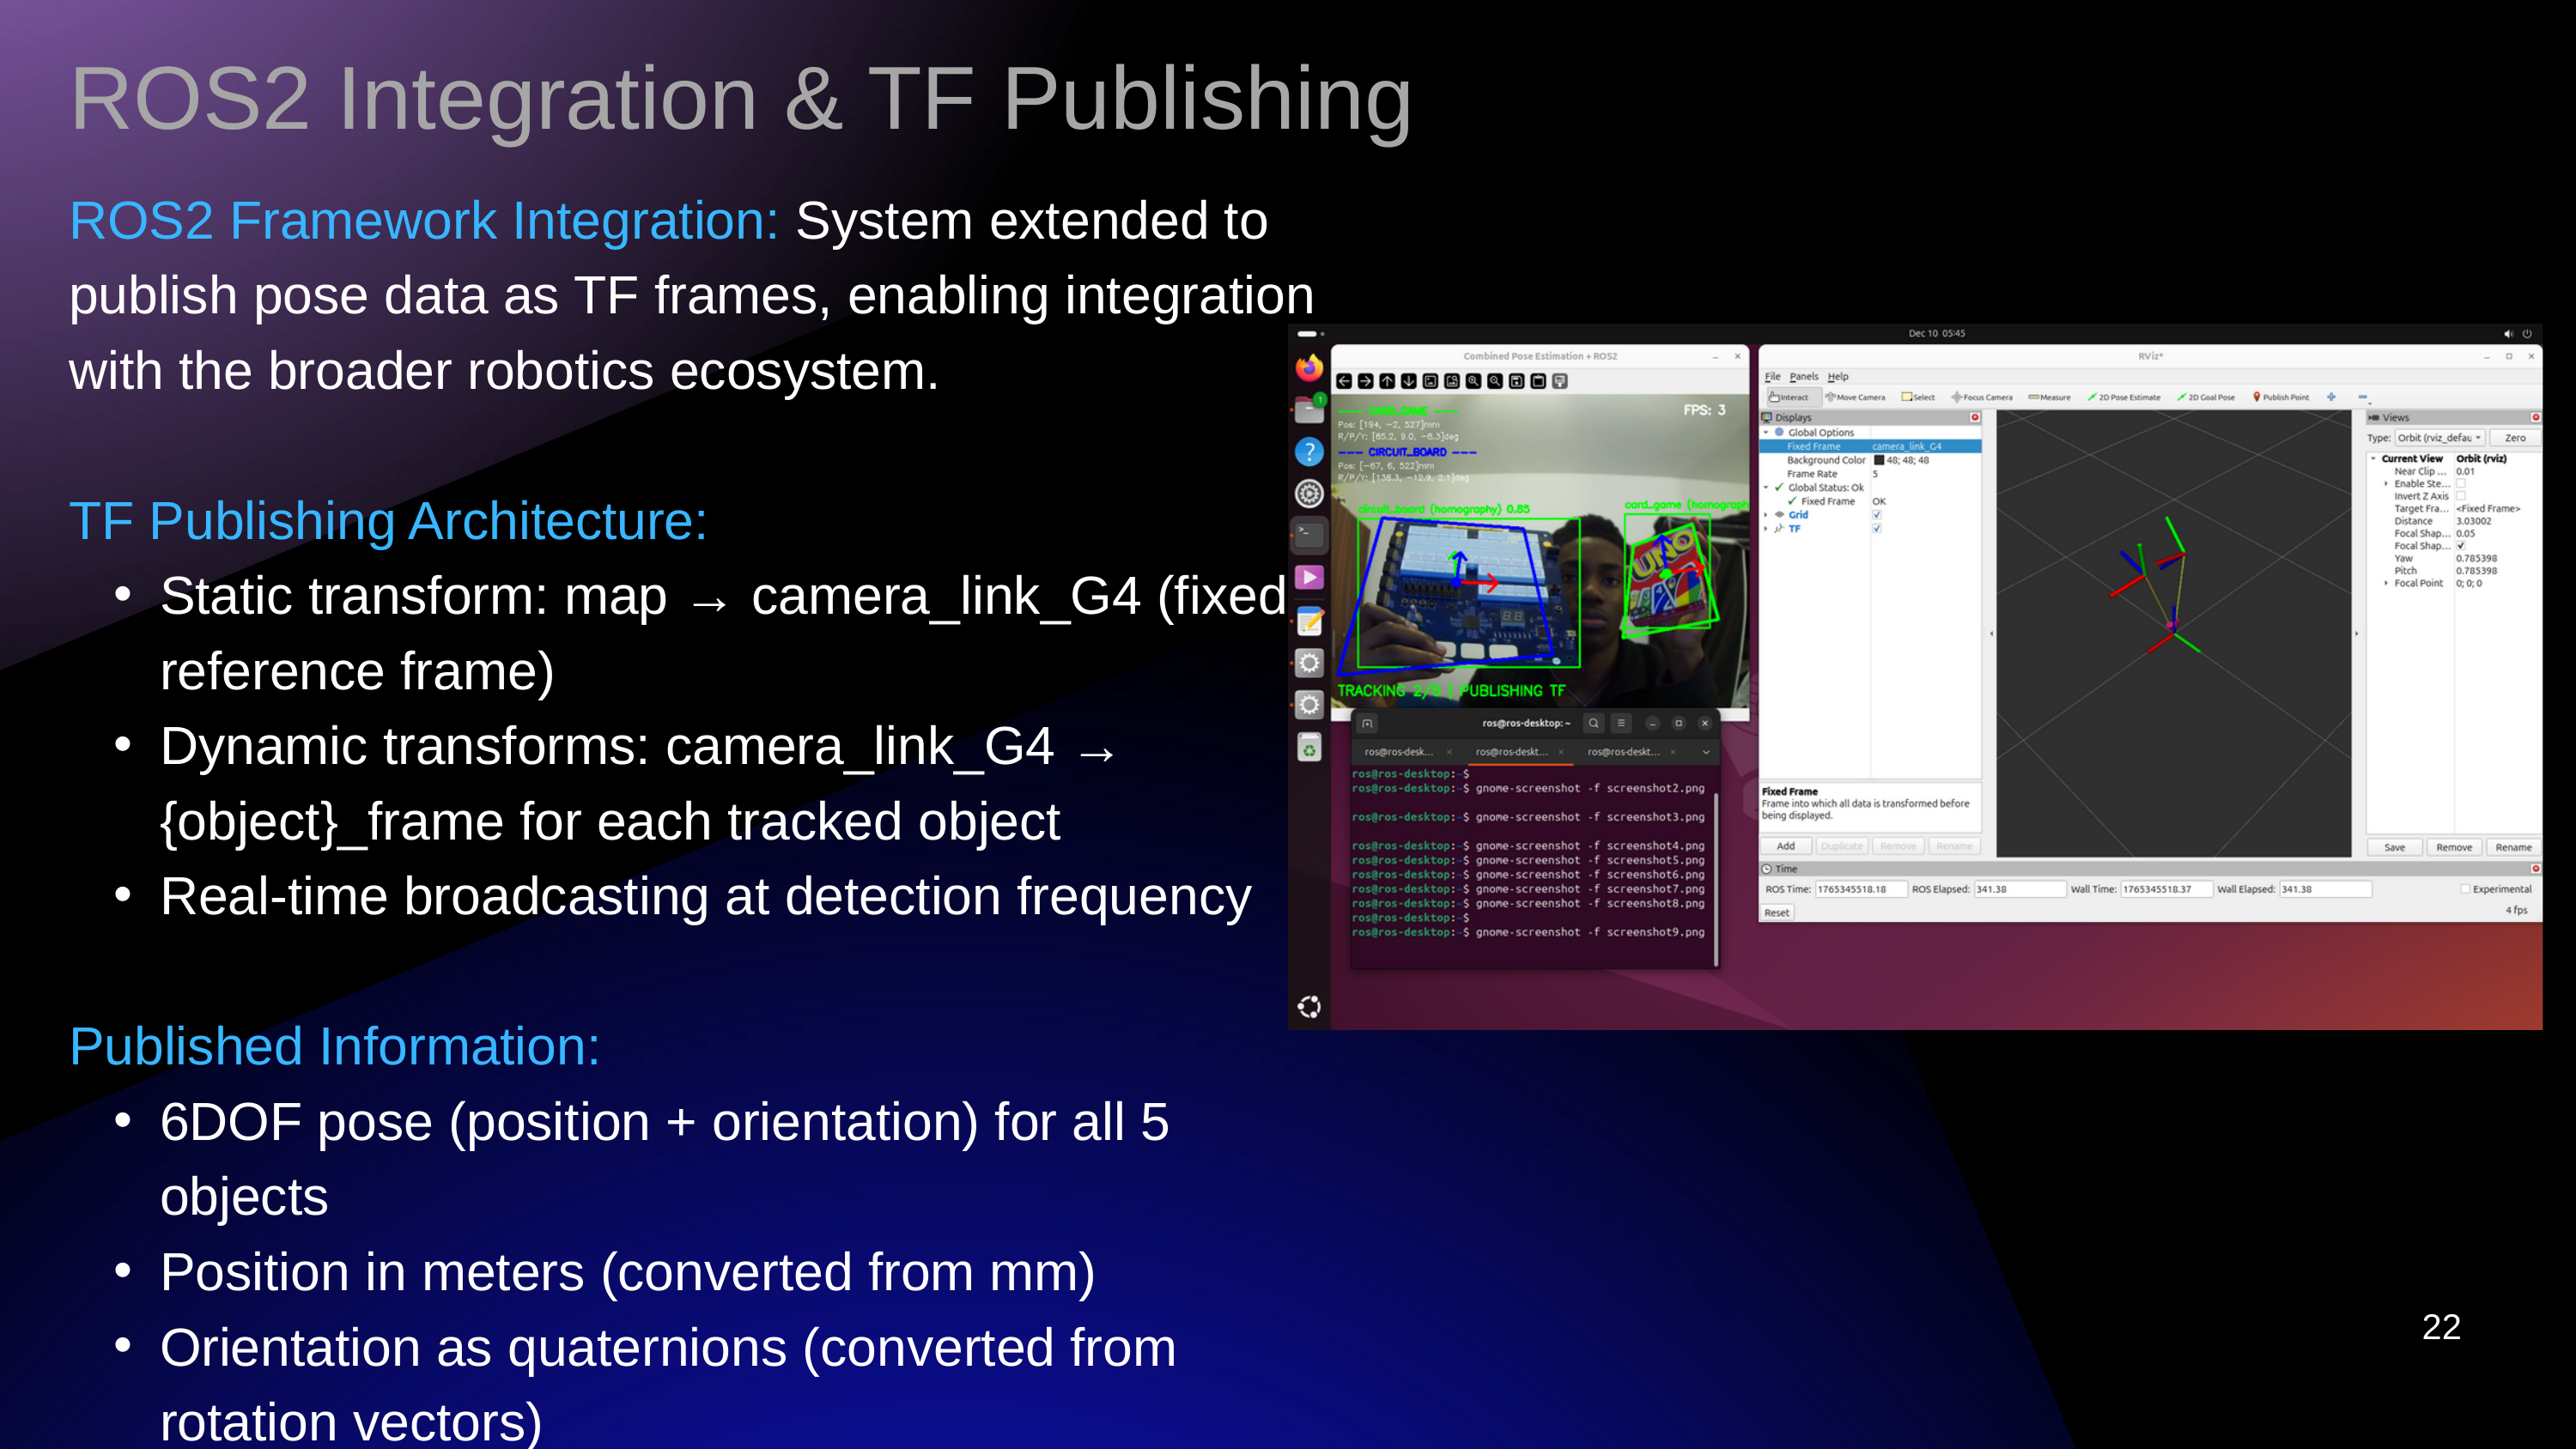

ROS2 Integration & TF Publishing
ROS2 Framework Integration: System extended to publish pose data as TF frames, enabling integration with the broader robotics ecosystem.

TF Publishing Architecture:
Static transform: map → camera_link_G4 (fixed reference frame)
Dynamic transforms: camera_link_G4 → {object}_frame for each tracked object
Real-time broadcasting at detection frequency

Published Information:
6DOF pose (position + orientation) for all 5 objects
Position in meters (converted from mm)
Orientation as quaternions (converted from rotation vectors)

22